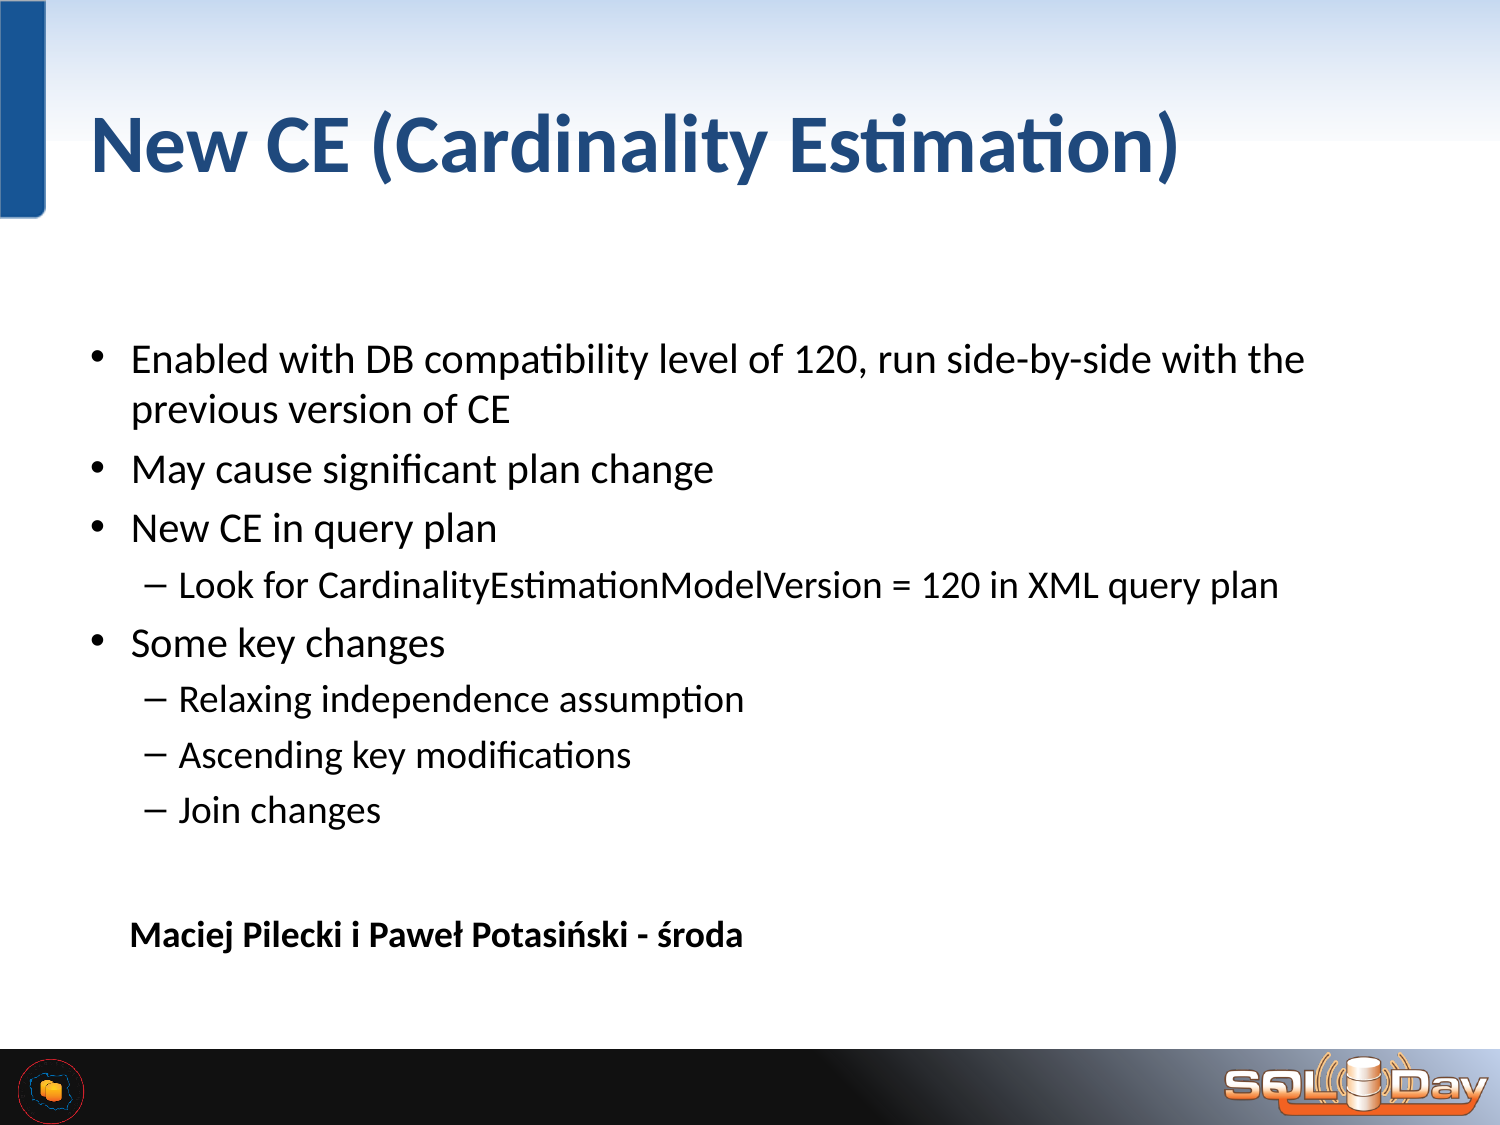

# New CE (Cardinality Estimation)
Enabled with DB compatibility level of 120, run side-by-side with the previous version of CE
May cause significant plan change
New CE in query plan
Look for CardinalityEstimationModelVersion = 120 in XML query plan
Some key changes
Relaxing independence assumption
Ascending key modifications
Join changes
Maciej Pilecki i Paweł Potasiński - środa